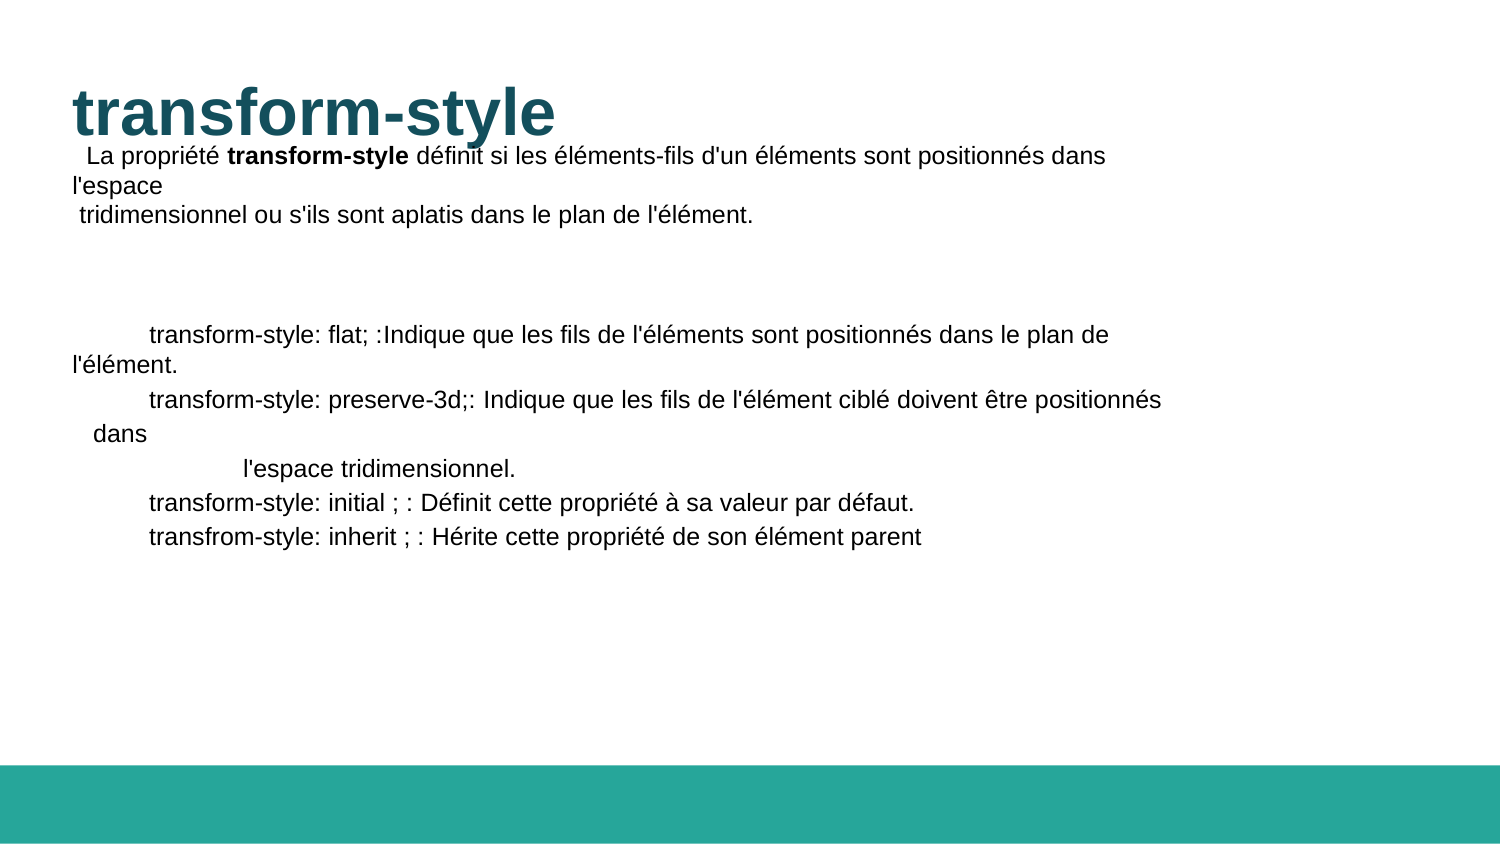

# transform-style
  La propriété transform-style définit si les éléments-fils d'un éléments sont positionnés dans l'espace
 tridimensionnel ou s'ils sont aplatis dans le plan de l'élément.

           transform-style: flat; :Indique que les fils de l'éléments sont positionnés dans le plan de l'élément.
        transform-style: preserve-3d;: Indique que les fils de l'élément ciblé doivent être positionnés dans
        	l'espace tridimensionnel.
        transform-style: initial ; : Définit cette propriété à sa valeur par défaut.
        transfrom-style: inherit ; : Hérite cette propriété de son élément parent